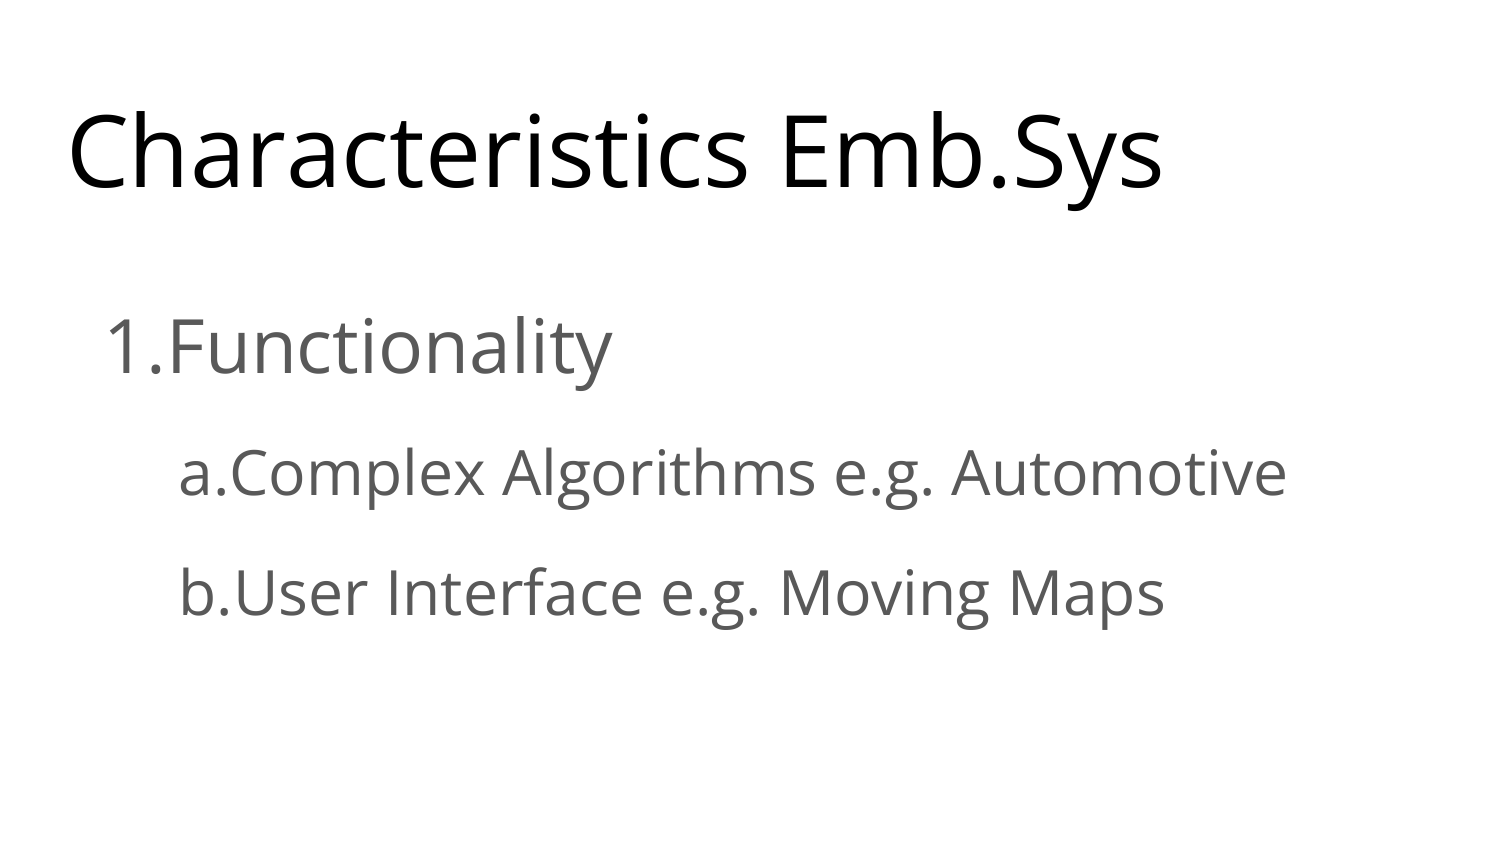

# Characteristics Emb.Sys
Functionality
Complex Algorithms e.g. Automotive
User Interface e.g. Moving Maps